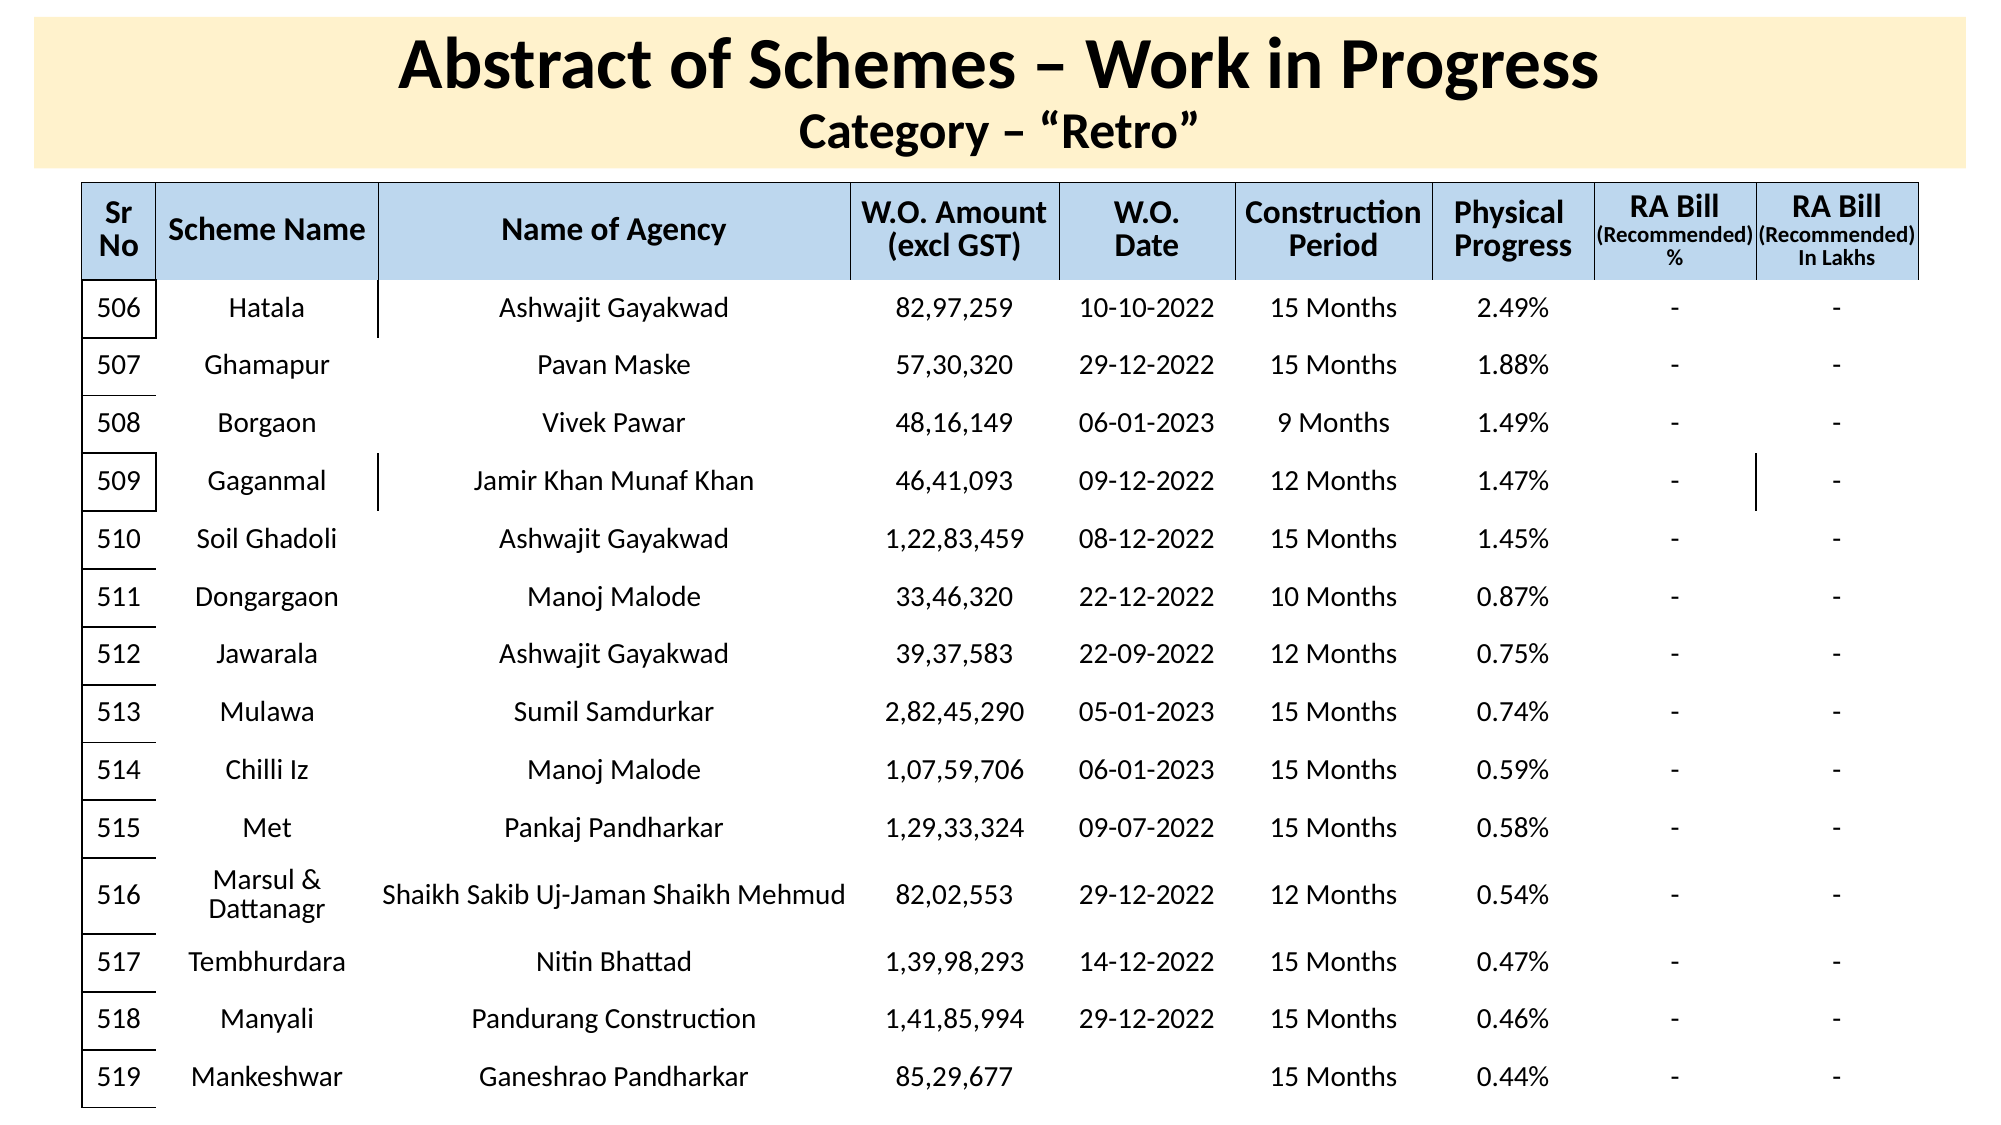

# Abstract of Schemes – Work in Progress Category – “Retro”
| Sr No | Scheme Name | Name of Agency | W.O. Amount (excl GST) | W.O. Date | Construction Period | Physical Progress | RA Bill (Recommended) % | RA Bill (Recommended) In Lakhs |
| --- | --- | --- | --- | --- | --- | --- | --- | --- |
| 506 | Hatala | Ashwajit Gayakwad | 82,97,259 | 10-10-2022 | 15 Months | 2.49% | - | - |
| --- | --- | --- | --- | --- | --- | --- | --- | --- |
| 507 | Ghamapur | Pavan Maske | 57,30,320 | 29-12-2022 | 15 Months | 1.88% | - | - |
| 508 | Borgaon | Vivek Pawar | 48,16,149 | 06-01-2023 | 9 Months | 1.49% | - | - |
| 509 | Gaganmal | Jamir Khan Munaf Khan | 46,41,093 | 09-12-2022 | 12 Months | 1.47% | - | - |
| 510 | Soil Ghadoli | Ashwajit Gayakwad | 1,22,83,459 | 08-12-2022 | 15 Months | 1.45% | - | - |
| 511 | Dongargaon | Manoj Malode | 33,46,320 | 22-12-2022 | 10 Months | 0.87% | - | - |
| 512 | Jawarala | Ashwajit Gayakwad | 39,37,583 | 22-09-2022 | 12 Months | 0.75% | - | - |
| 513 | Mulawa | Sumil Samdurkar | 2,82,45,290 | 05-01-2023 | 15 Months | 0.74% | - | - |
| 514 | Chilli Iz | Manoj Malode | 1,07,59,706 | 06-01-2023 | 15 Months | 0.59% | - | - |
| 515 | Met | Pankaj Pandharkar | 1,29,33,324 | 09-07-2022 | 15 Months | 0.58% | - | - |
| 516 | Marsul & Dattanagr | Shaikh Sakib Uj-Jaman Shaikh Mehmud | 82,02,553 | 29-12-2022 | 12 Months | 0.54% | - | - |
| 517 | Tembhurdara | Nitin Bhattad | 1,39,98,293 | 14-12-2022 | 15 Months | 0.47% | - | - |
| 518 | Manyali | Pandurang Construction | 1,41,85,994 | 29-12-2022 | 15 Months | 0.46% | - | - |
| 519 | Mankeshwar | Ganeshrao Pandharkar | 85,29,677 |  | 15 Months | 0.44% | - | - |